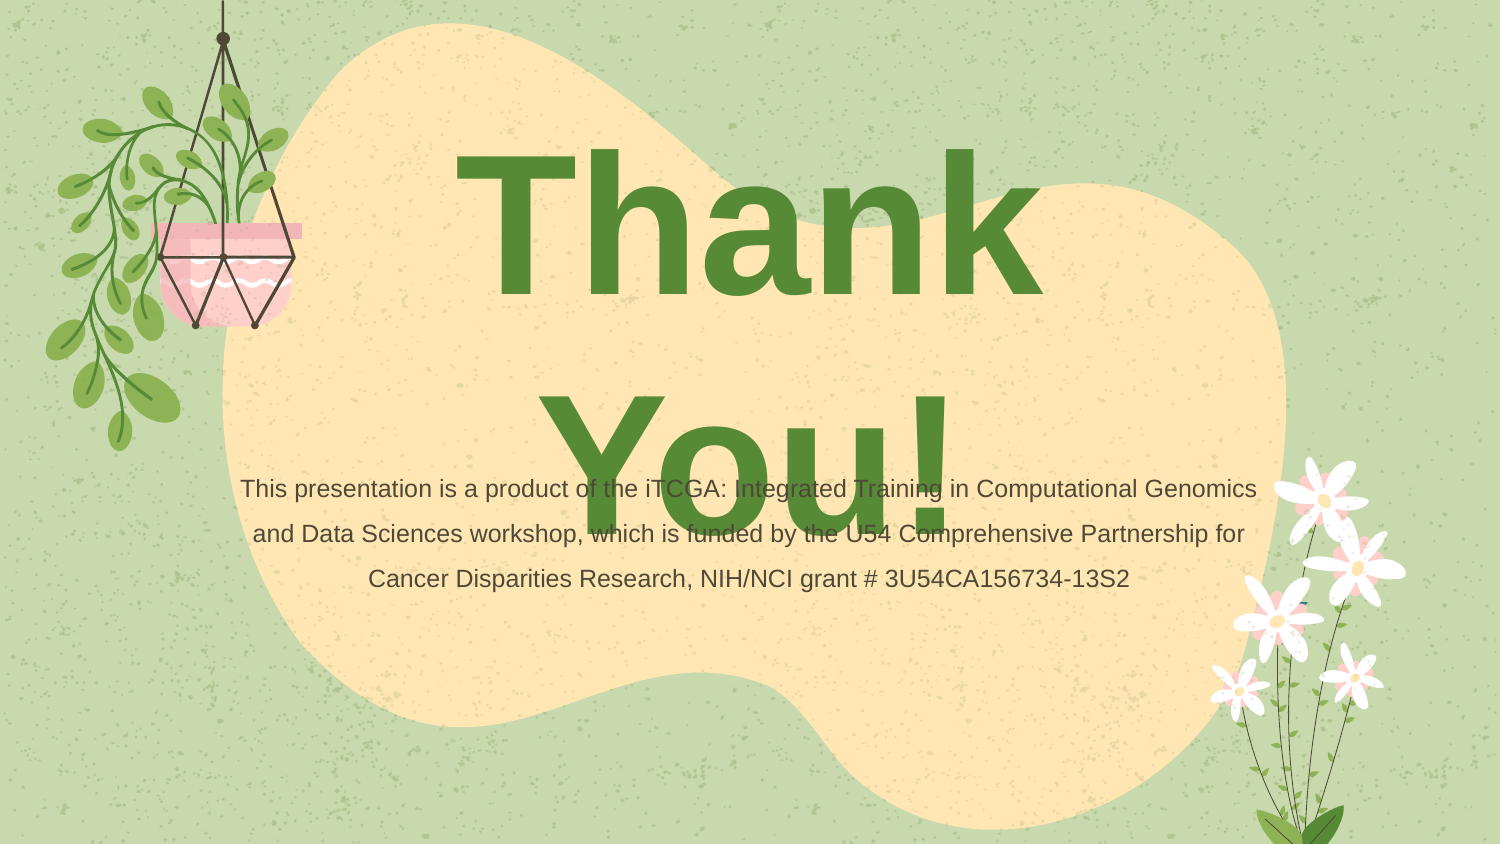

# Thank You!
This presentation is a product of the iTCGA: Integrated Training in Computational Genomics and Data Sciences workshop, which is funded by the U54 Comprehensive Partnership for Cancer Disparities Research, NIH/NCI grant # 3U54CA156734-13S2